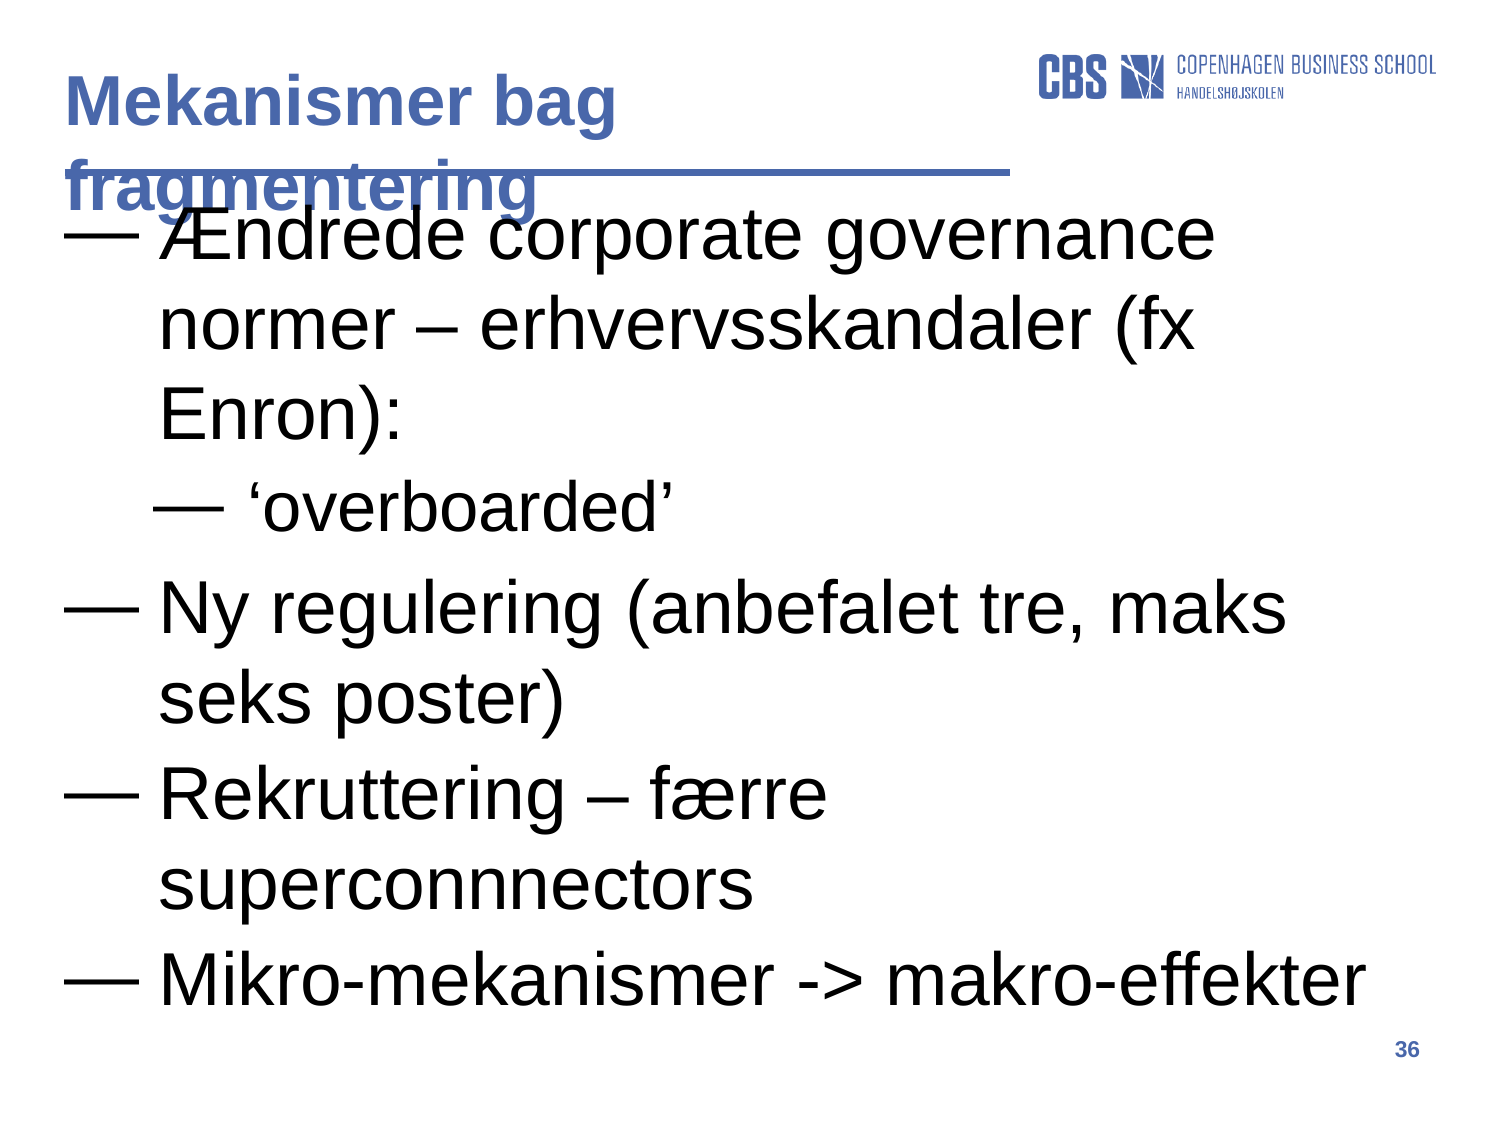

Mekanismer bag fragmentering
Ændrede corporate governance normer – erhvervsskandaler (fx Enron):
‘overboarded’
Ny regulering (anbefalet tre, maks seks poster)
Rekruttering – færre superconnnectors
Mikro-mekanismer -> makro-effekter